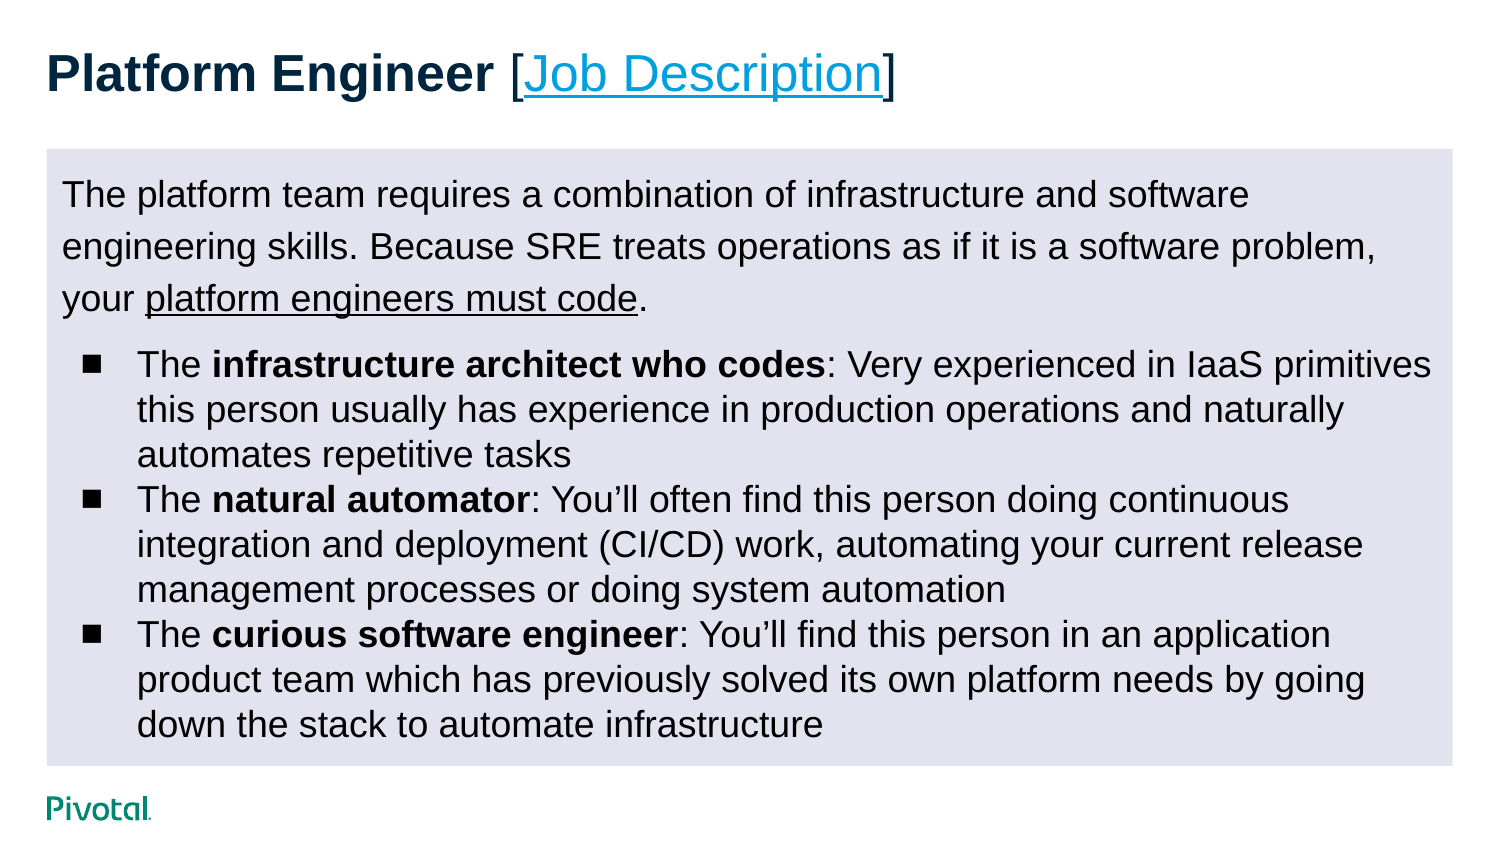

# Platform Engineer [Job Description]
The platform team requires a combination of infrastructure and software engineering skills. Because SRE treats operations as if it is a software problem, your platform engineers must code.
The infrastructure architect who codes: Very experienced in IaaS primitives this person usually has experience in production operations and naturally automates repetitive tasks
The natural automator: You’ll often find this person doing continuous integration and deployment (CI/CD) work, automating your current release management processes or doing system automation
The curious software engineer: You’ll find this person in an application product team which has previously solved its own platform needs by going down the stack to automate infrastructure